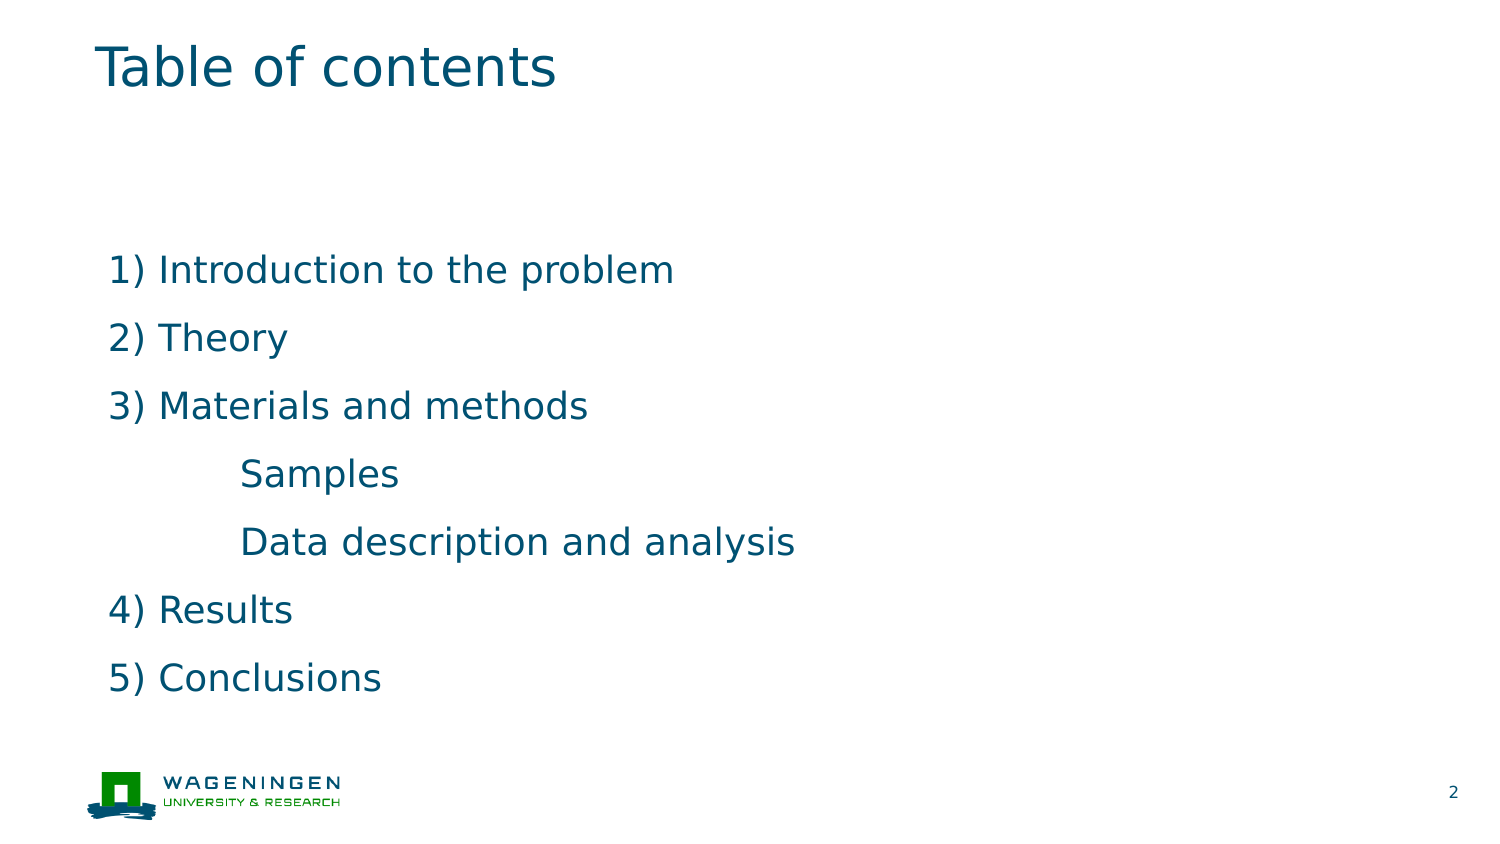

# Table of contents
 1) Introduction to the problem
 2) Theory
 3) Materials and methods
            Samples
            Data description and analysis
 4) Results
 5) Conclusions

2